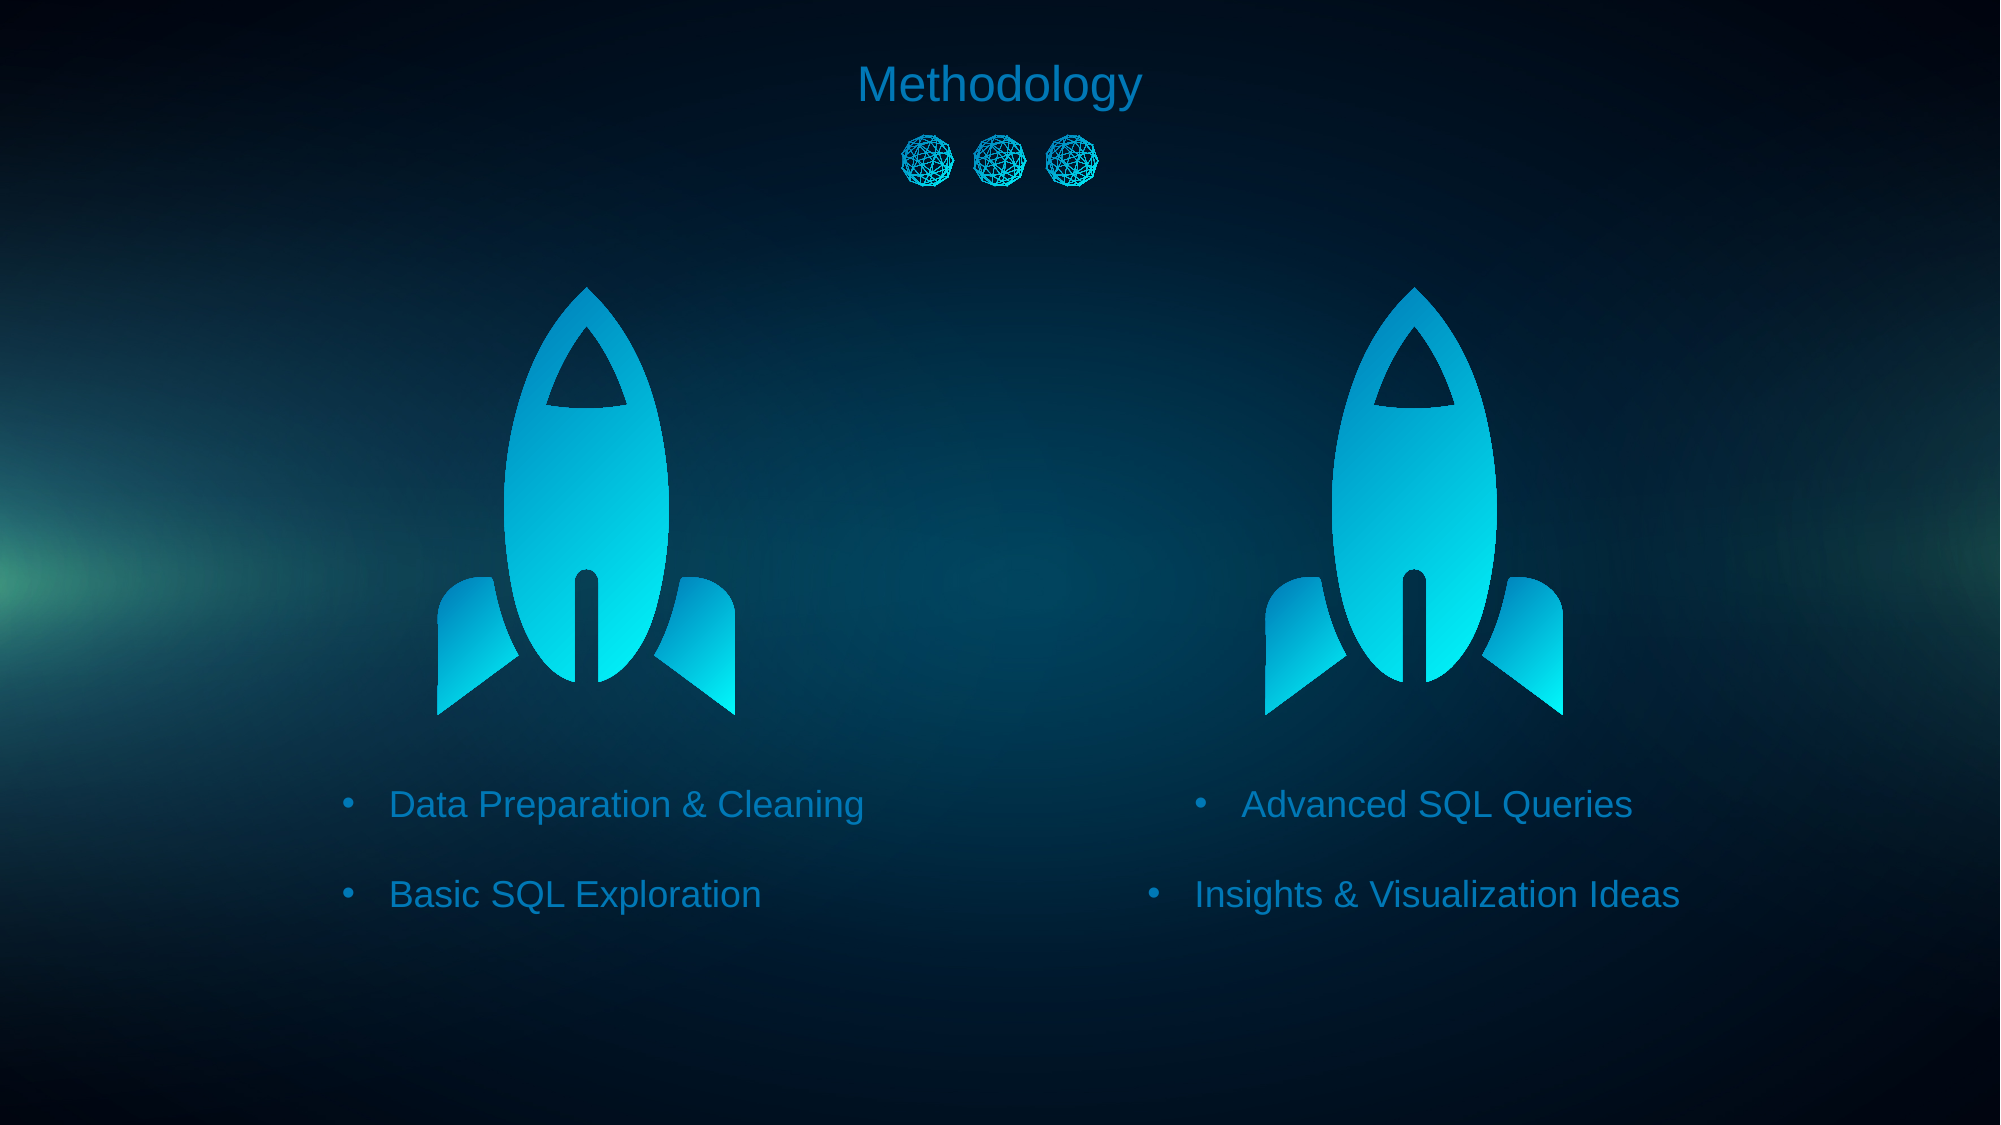

Methodology

Data Preparation & Cleaning

Basic SQL Exploration
Advanced SQL Queries

Insights & Visualization Ideas